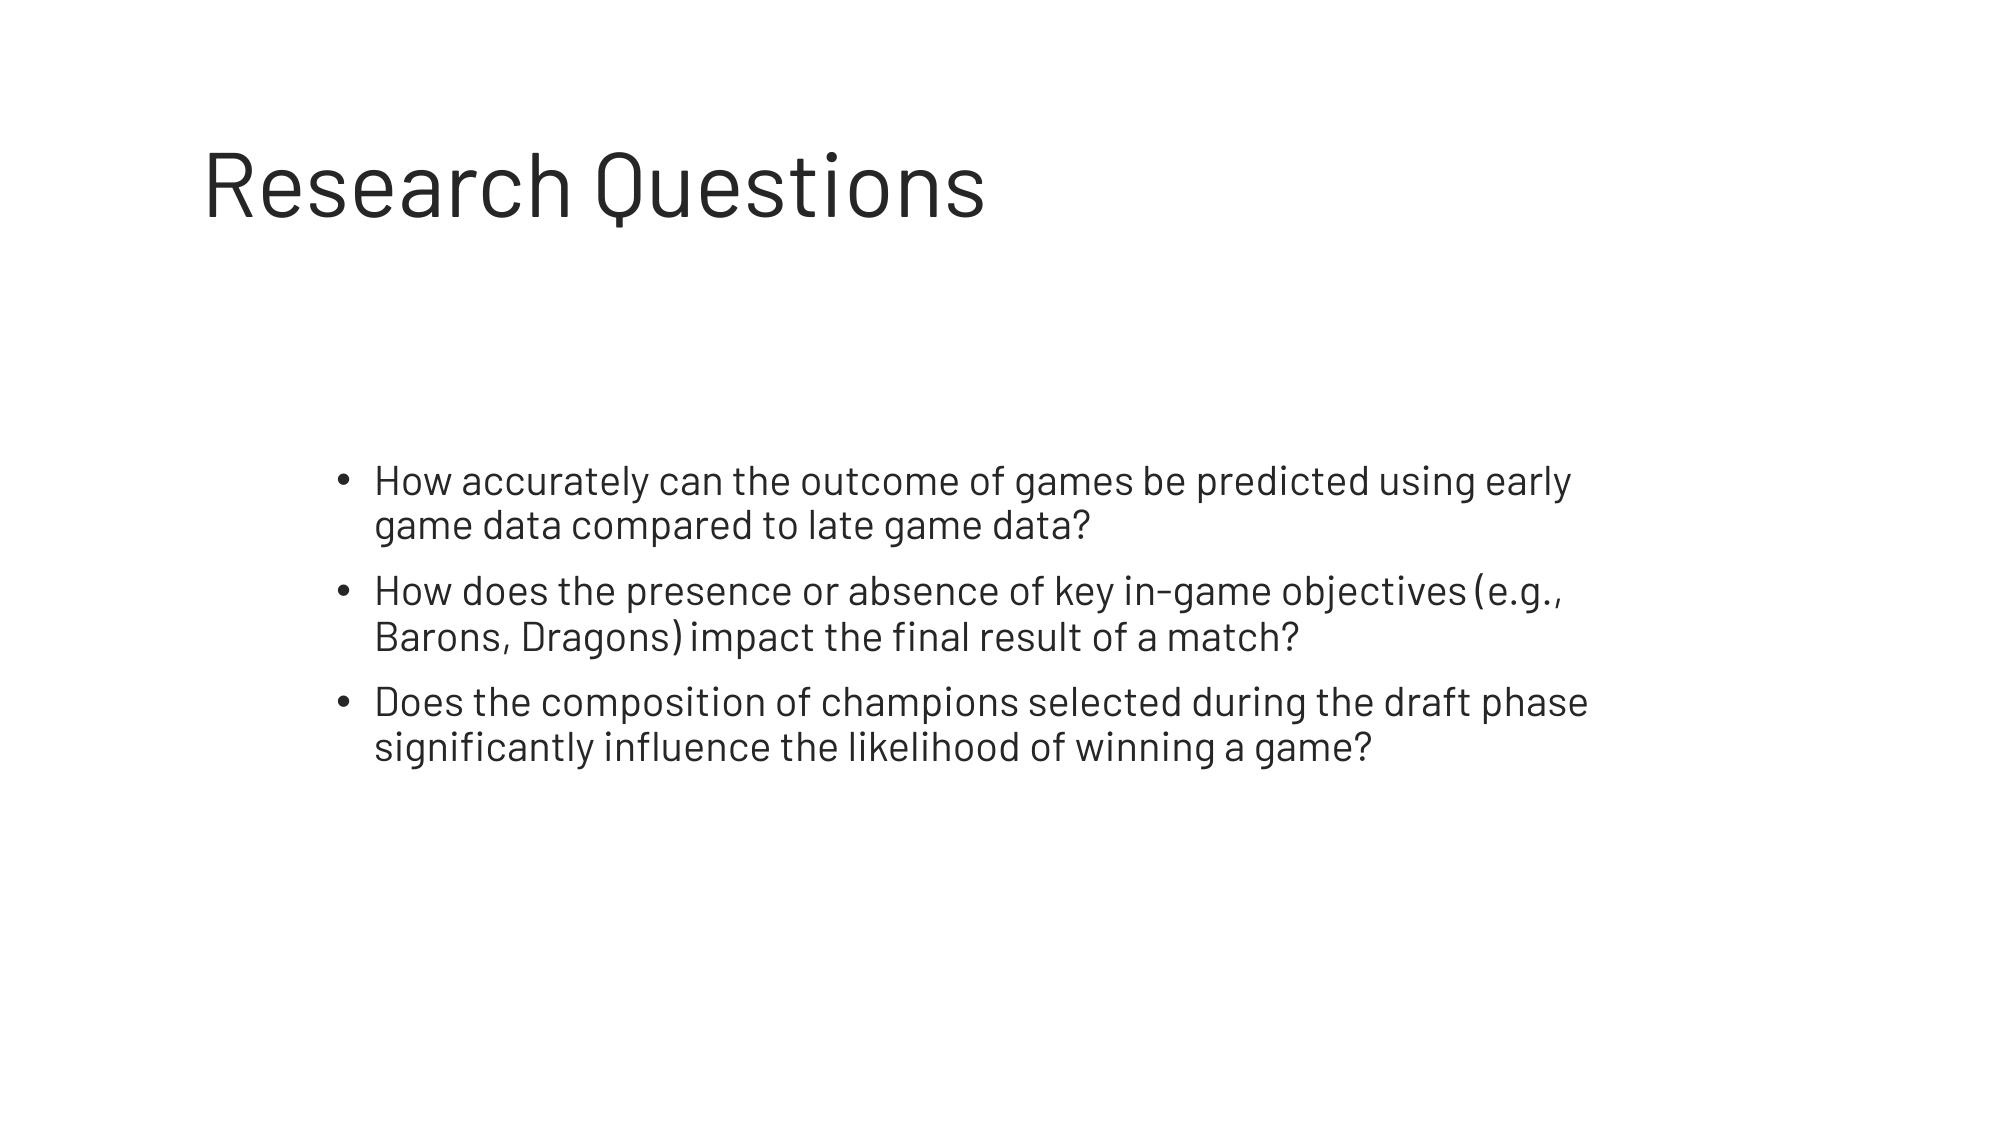

# Research Questions
How accurately can the outcome of games be predicted using early game data compared to late game data?
How does the presence or absence of key in-game objectives (e.g., Barons, Dragons) impact the final result of a match?
Does the composition of champions selected during the draft phase significantly influence the likelihood of winning a game?